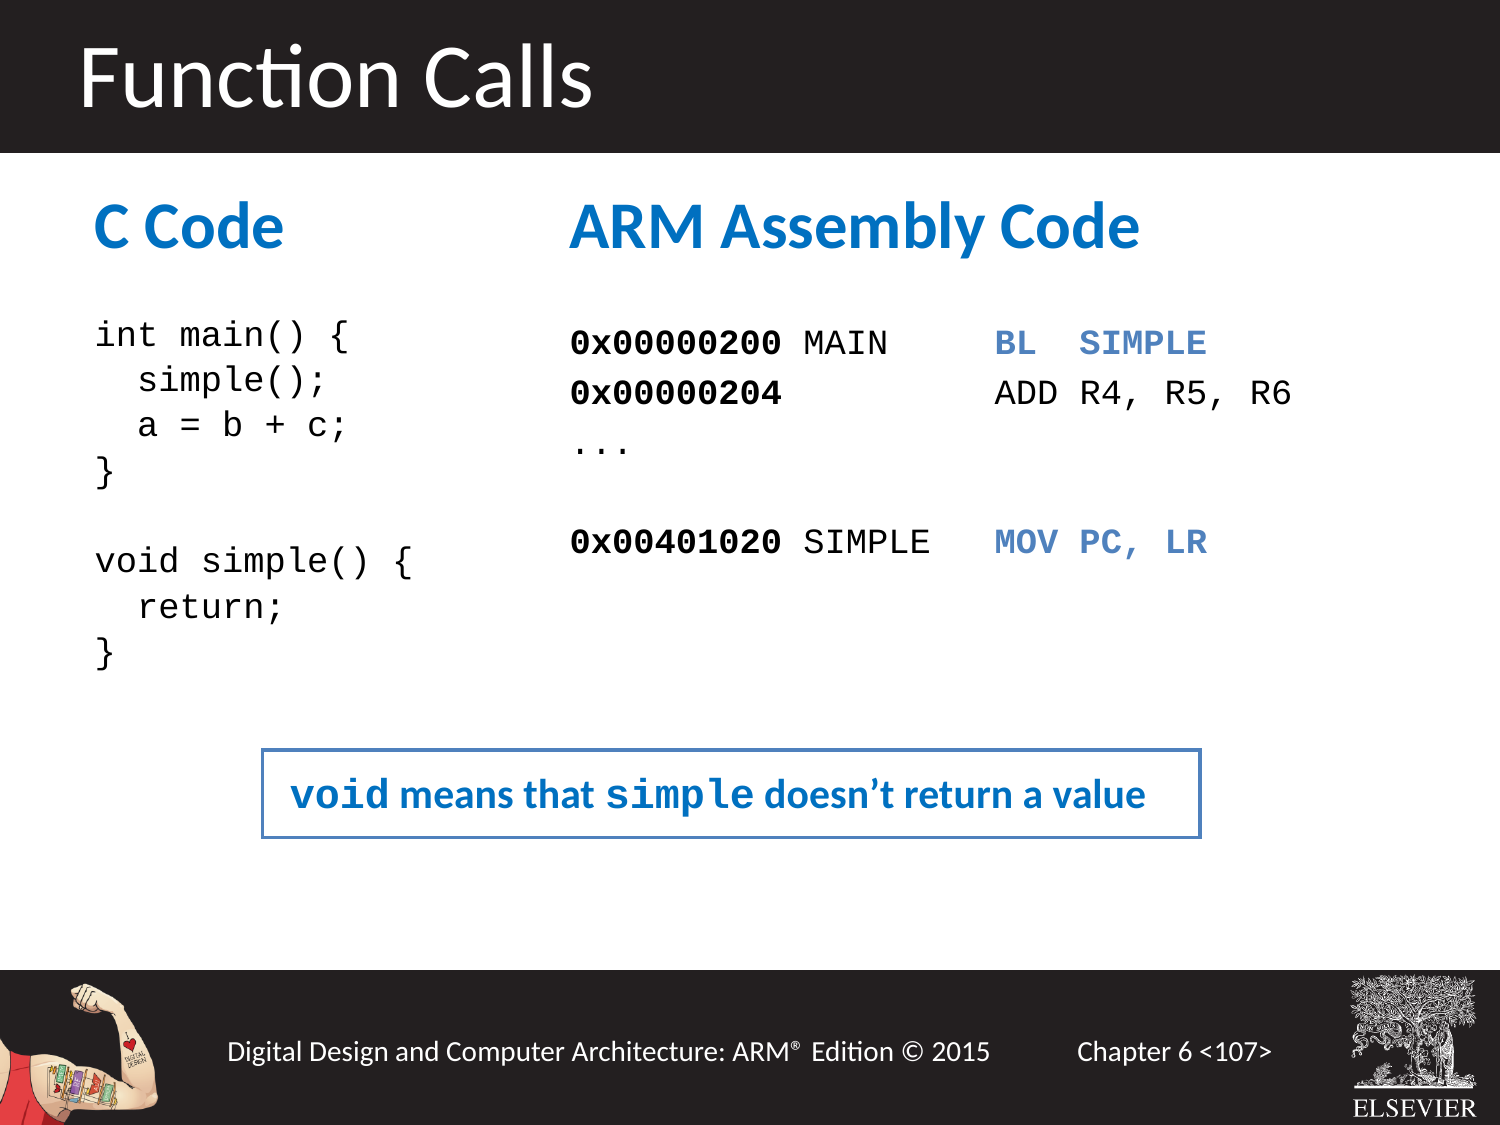

Function Calls
C Code

int main() {
  simple();
  a = b + c;
}

void simple() {
  return;
}
ARM Assembly Code

0x00000200 MAIN     BL  SIMPLE
0x00000204          ADD R4, R5, R6
...

0x00401020 SIMPLE   MOV PC, LR

void means that simple doesn’t return a value